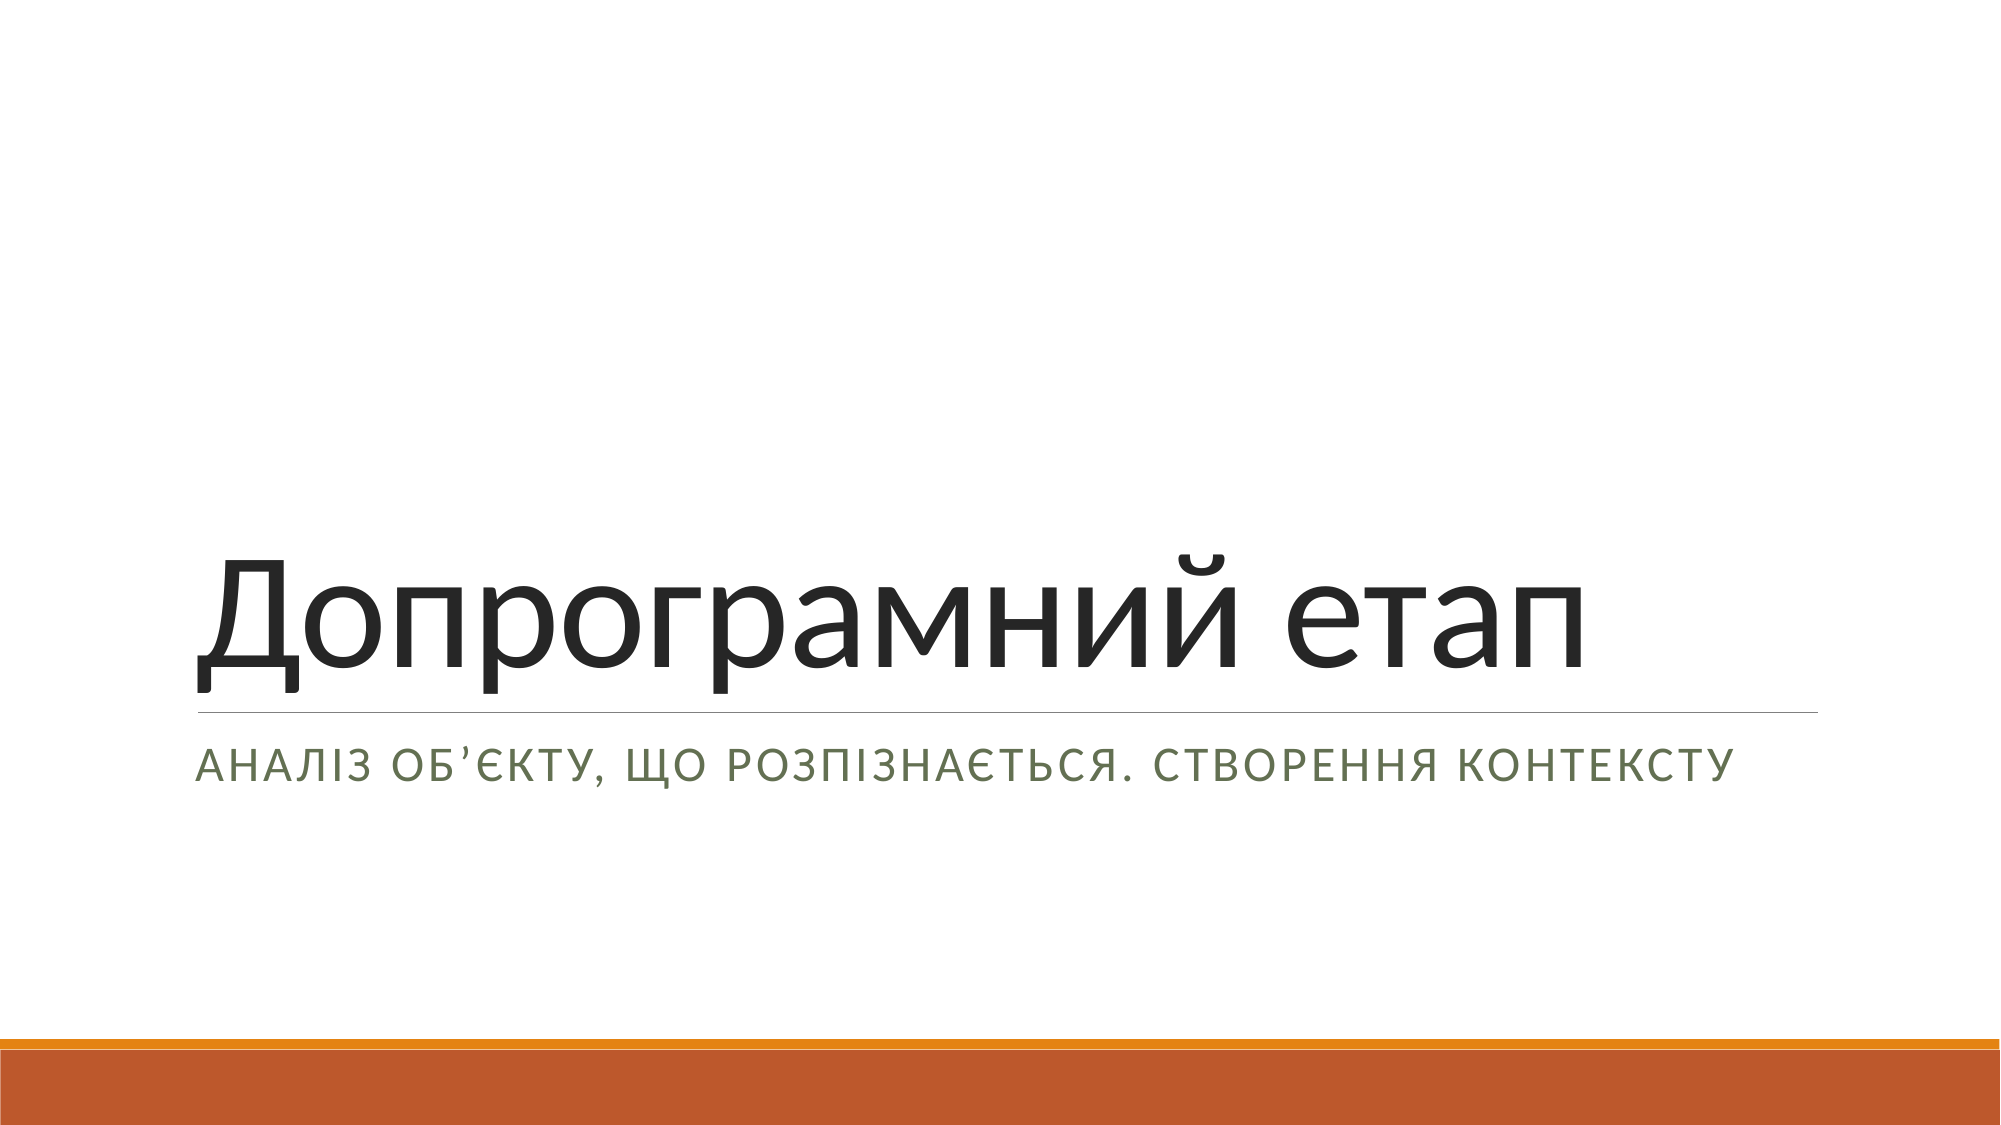

# Допрограмний етап
Аналіз об’єкту, що розпізнається. Створення контексту